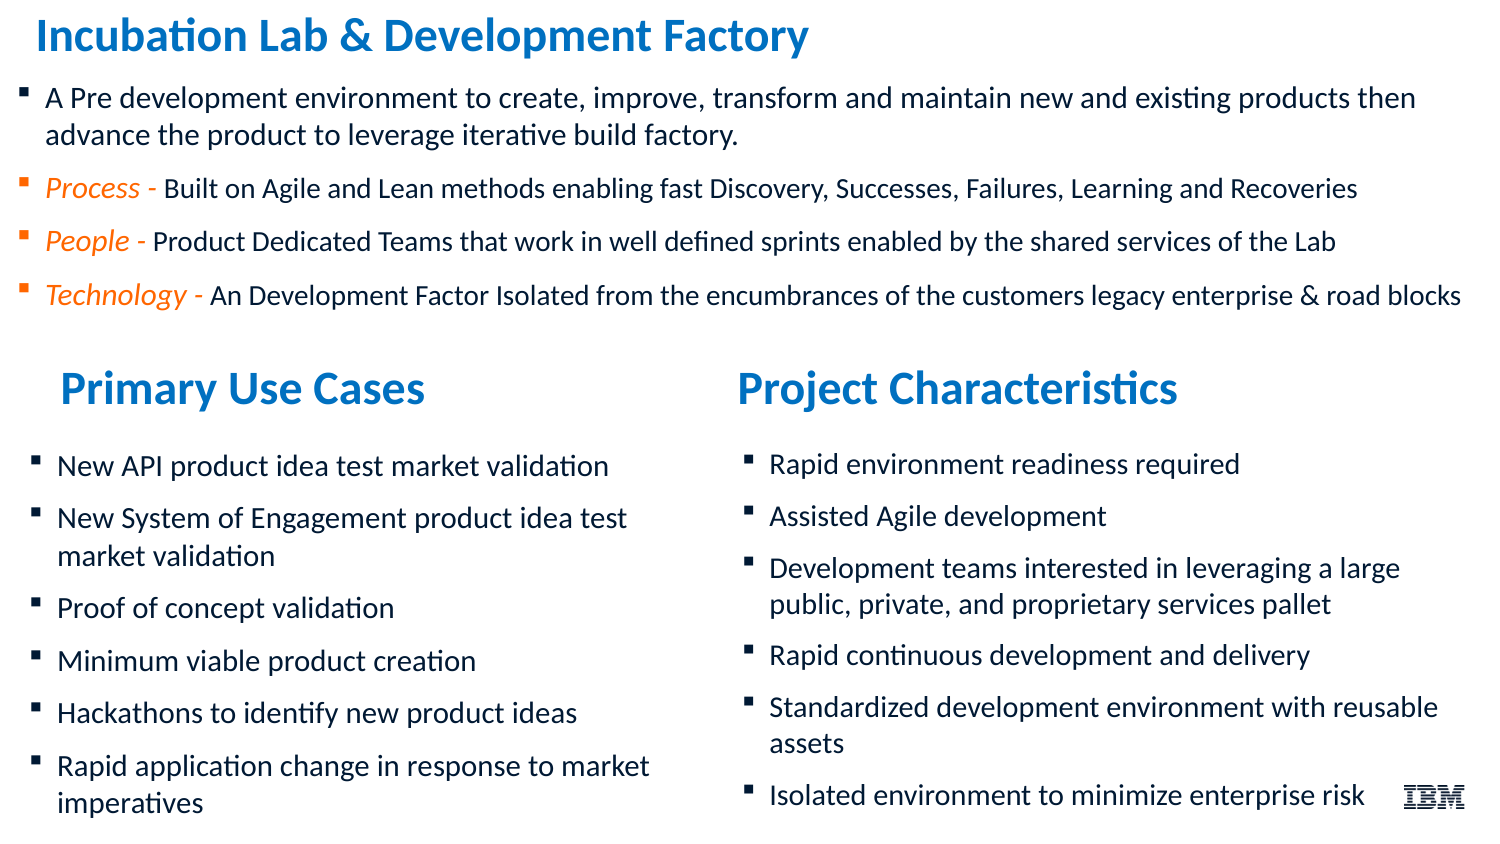

Incubation Lab & Development Factory
A Pre development environment to create, improve, transform and maintain new and existing products then advance the product to leverage iterative build factory.
Process - Built on Agile and Lean methods enabling fast Discovery, Successes, Failures, Learning and Recoveries
People - Product Dedicated Teams that work in well defined sprints enabled by the shared services of the Lab
Technology - An Development Factor Isolated from the encumbrances of the customers legacy enterprise & road blocks
Primary Use Cases
Project Characteristics
Rapid environment readiness required
Assisted Agile development
Development teams interested in leveraging a large public, private, and proprietary services pallet
Rapid continuous development and delivery
Standardized development environment with reusable assets
Isolated environment to minimize enterprise risk
New API product idea test market validation
New System of Engagement product idea test market validation
Proof of concept validation
Minimum viable product creation
Hackathons to identify new product ideas
Rapid application change in response to market imperatives